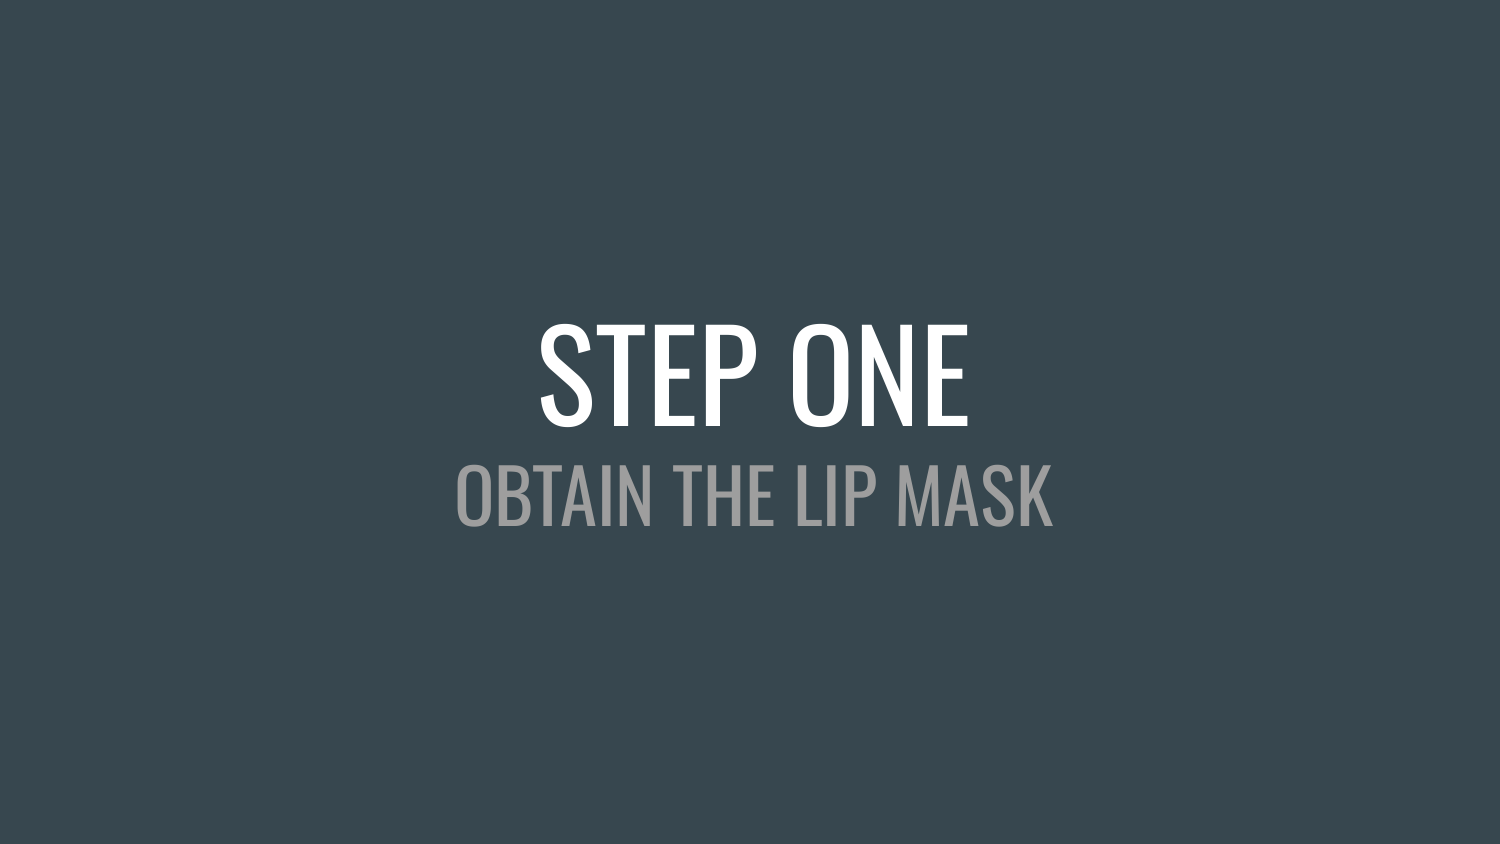

# STEP ONE
OBTAIN THE LIP MASK